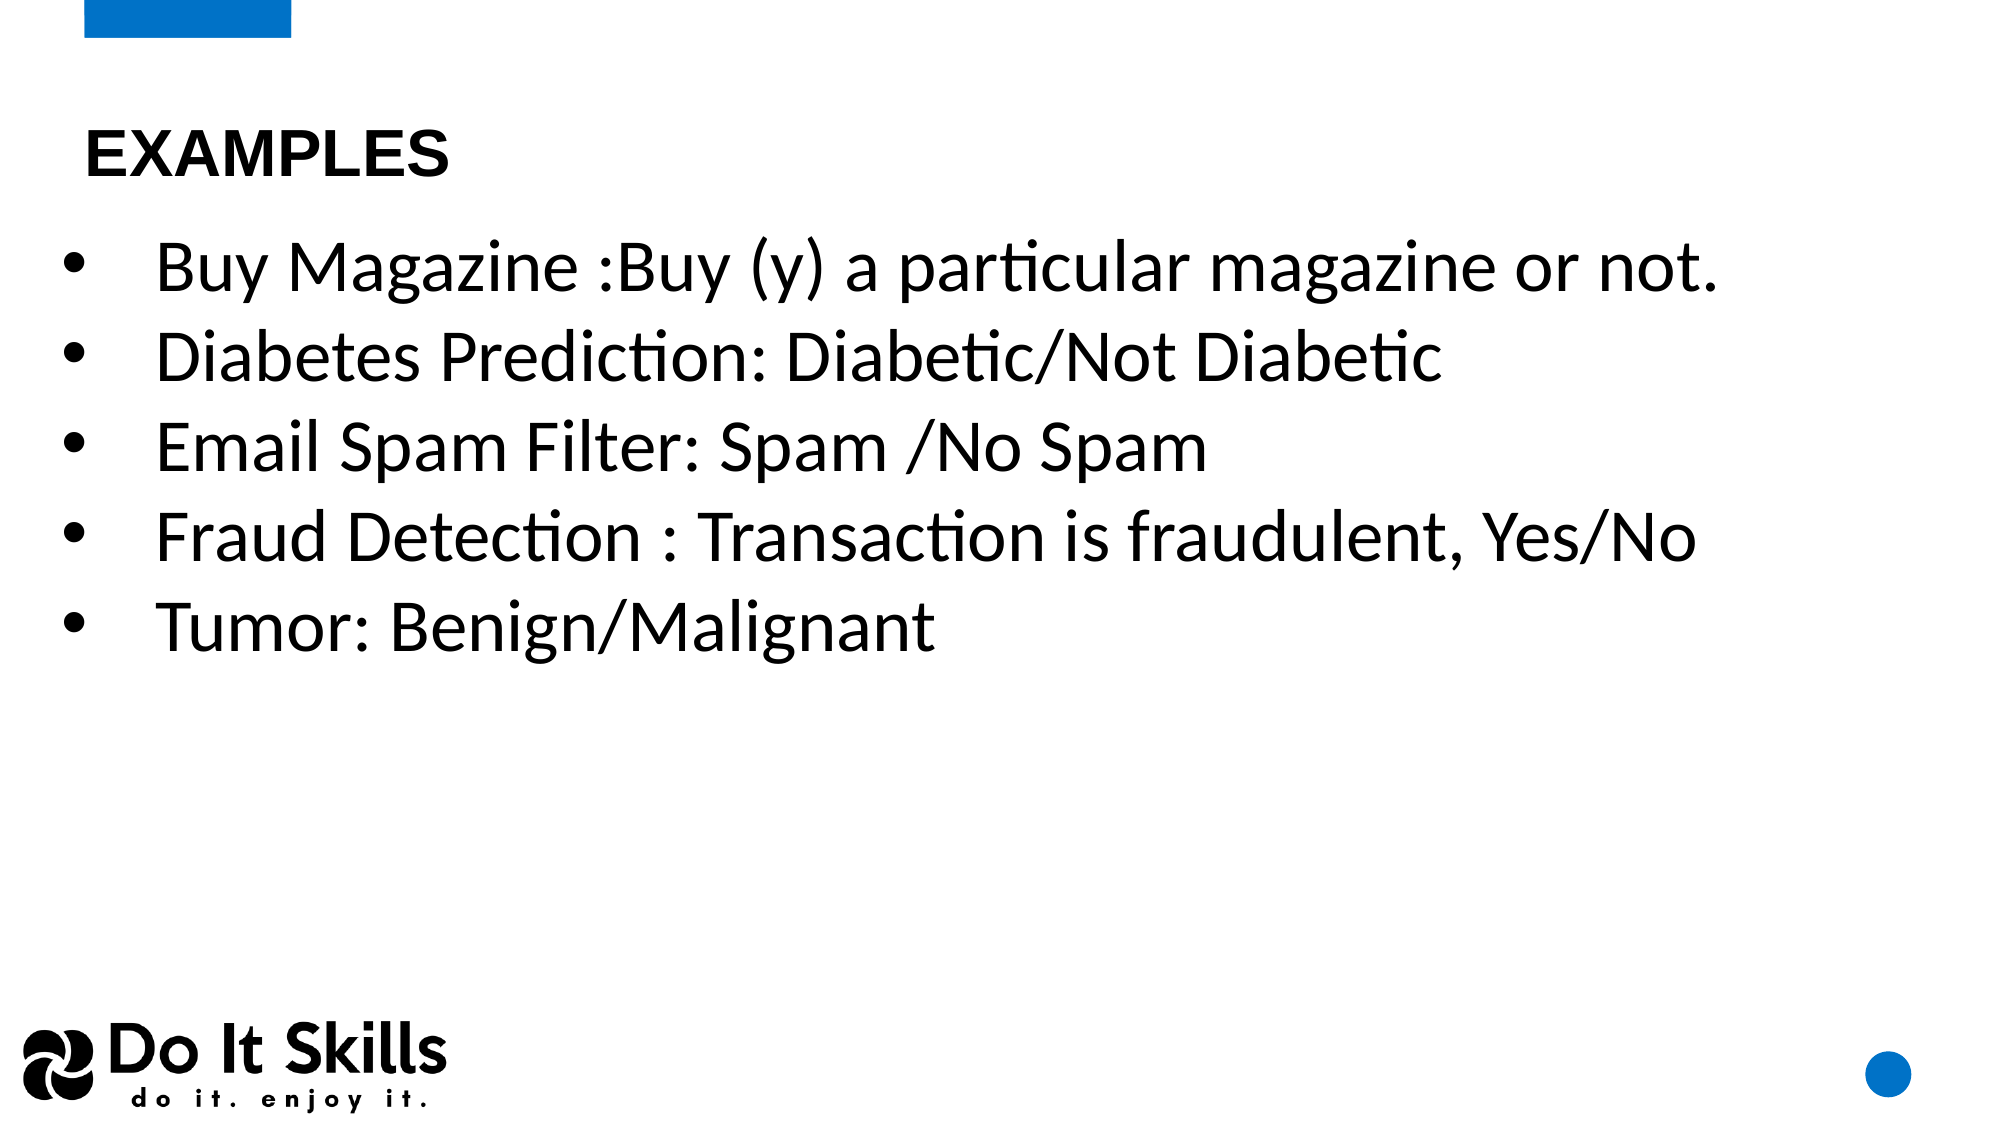

# Examples
Buy Magazine :Buy (y) a particular magazine or not.
Diabetes Prediction: Diabetic/Not Diabetic
Email Spam Filter: Spam /No Spam
Fraud Detection : Transaction is fraudulent, Yes/No
Tumor: Benign/Malignant